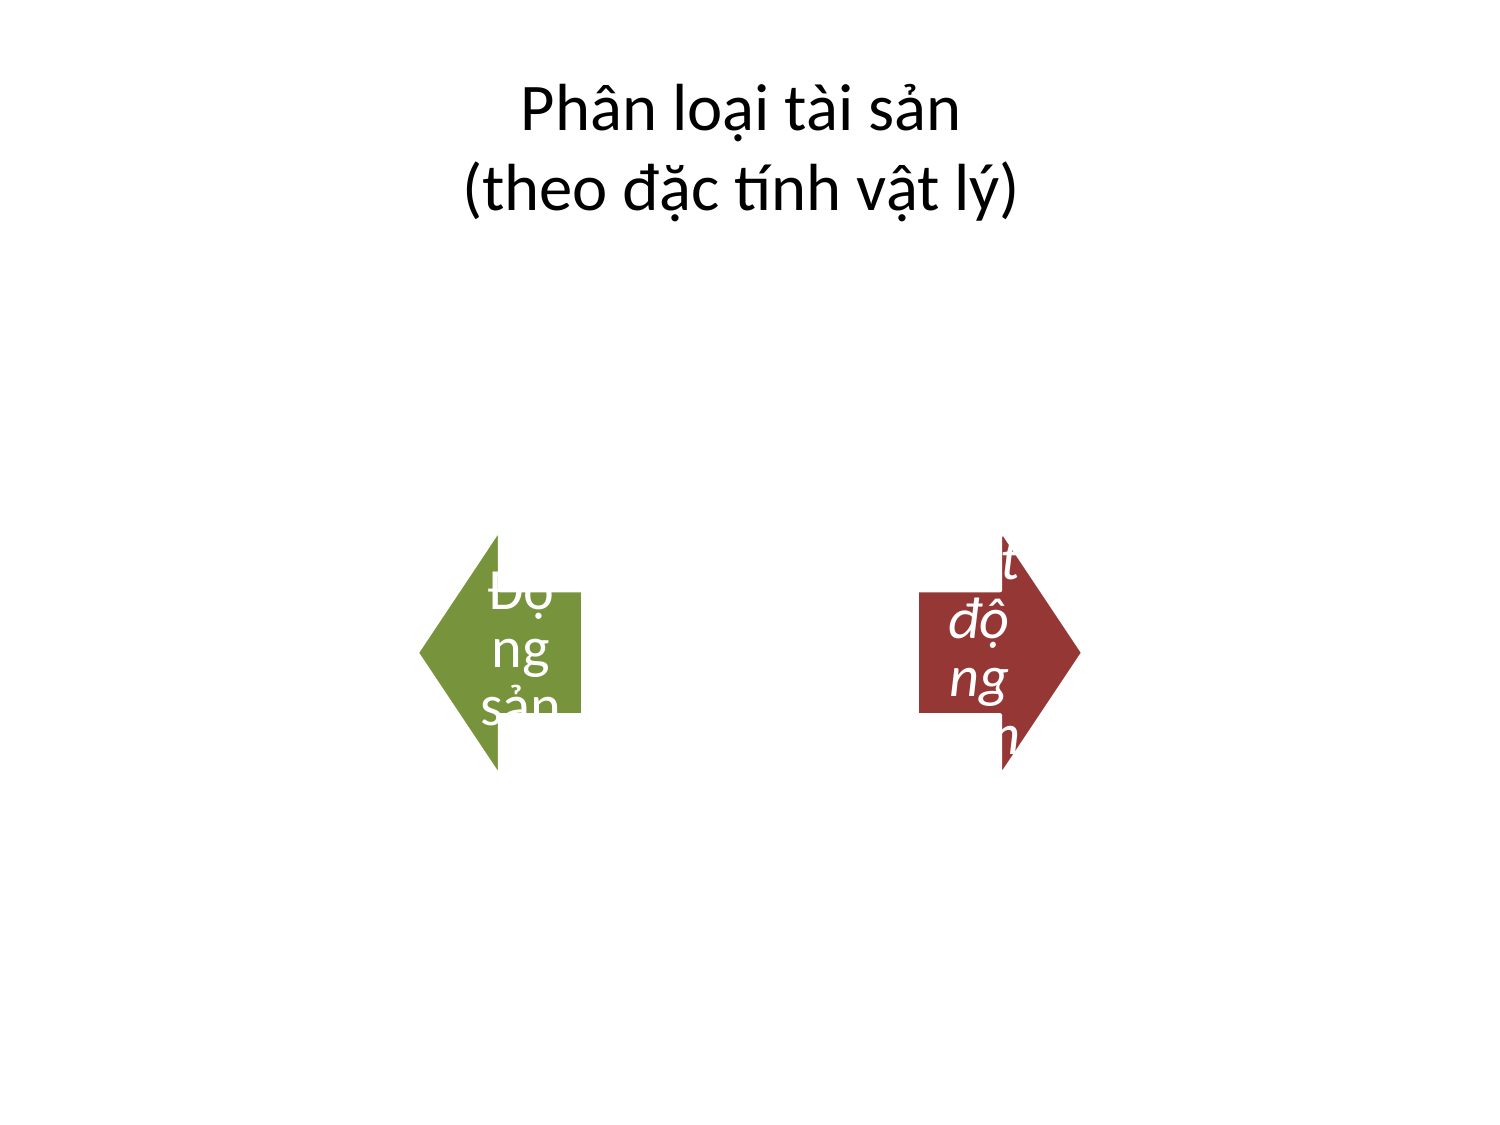

# Phân loại tài sản (theo đặc tính vật lý)
Động sản
Bất động sản